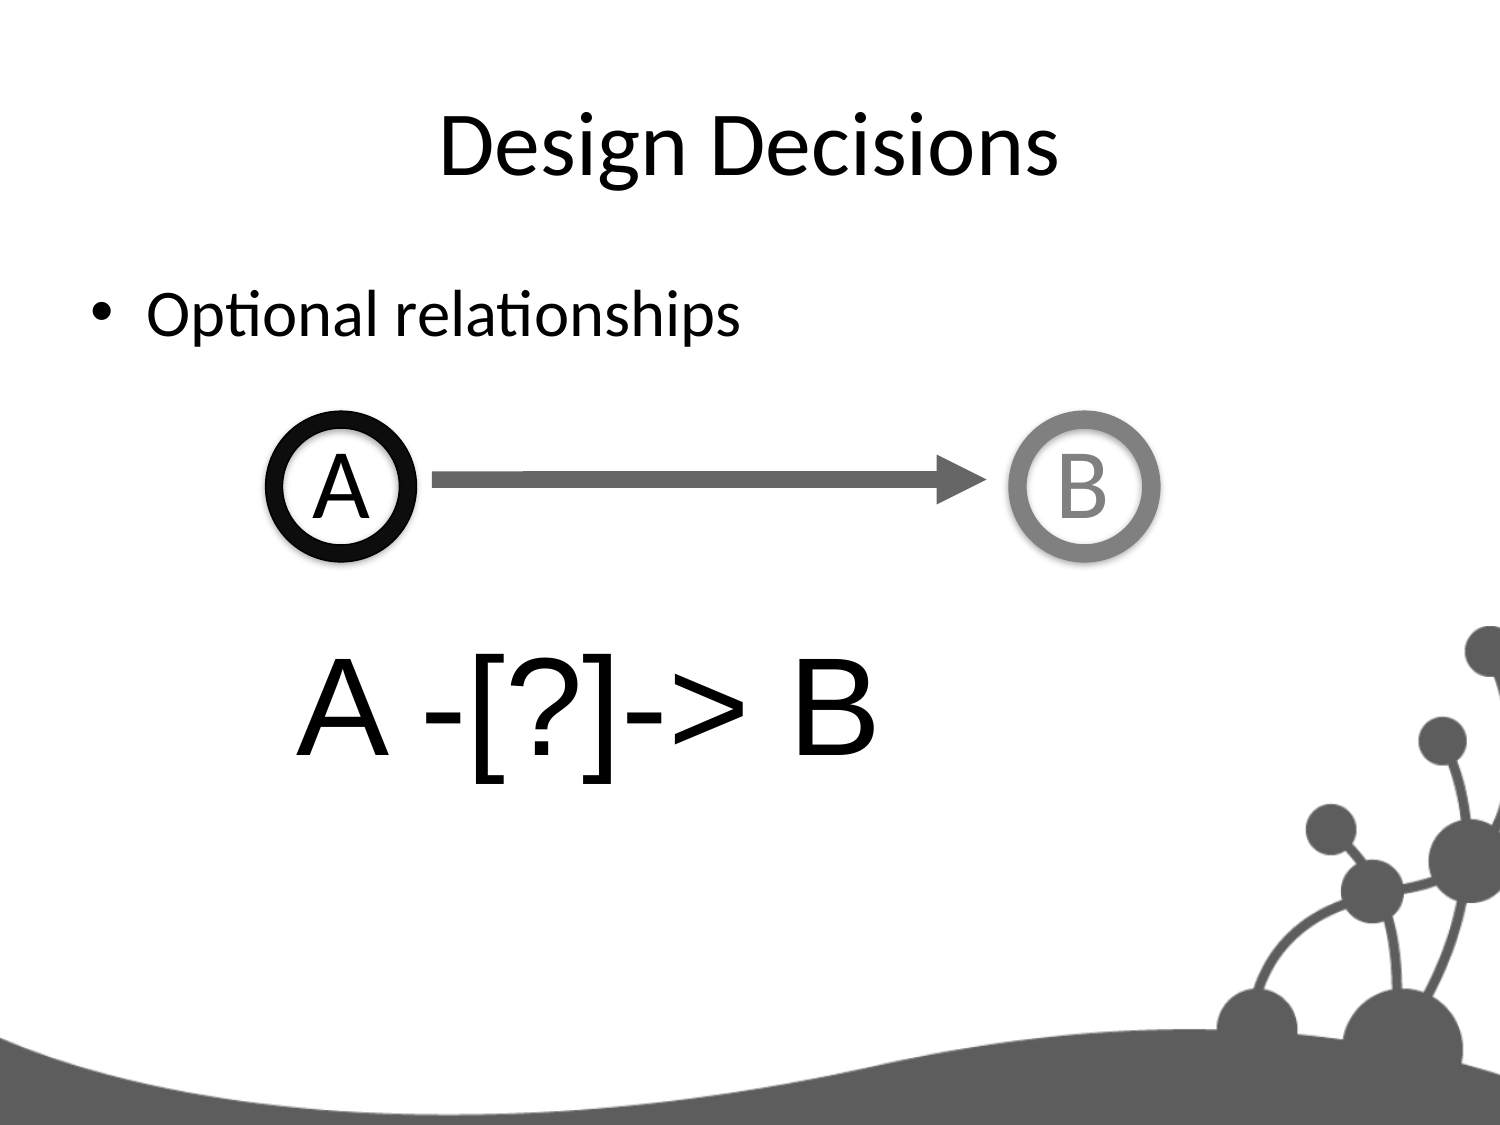

# Design Decisions
Optional relationships

A

B

A -[?]-> B